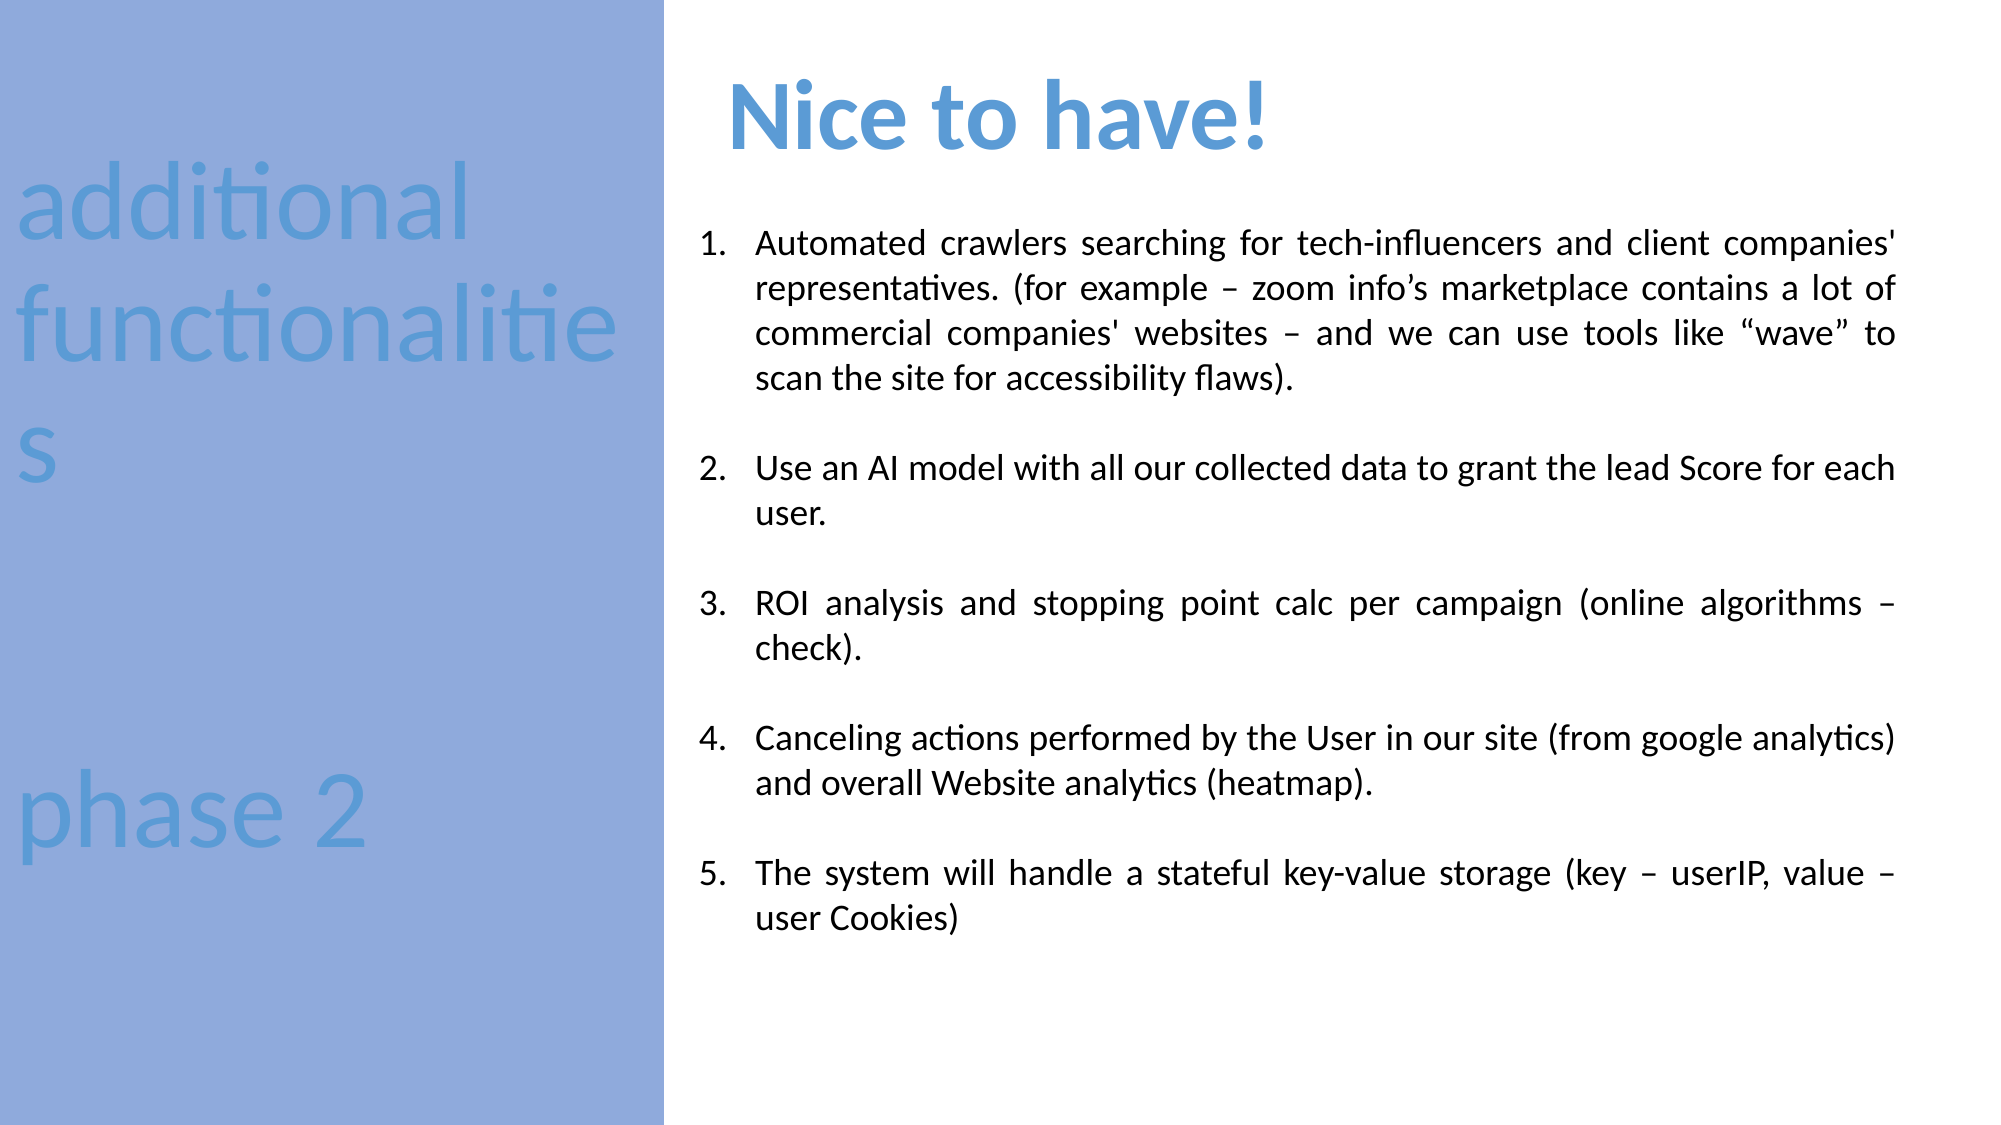

Nice to have!

Automated crawlers searching for tech-influencers and client companies' representatives. (for example – zoom info’s marketplace contains a lot of commercial companies' websites – and we can use tools like “wave” to scan the site for accessibility flaws).

Use an AI model with all our collected data to grant the lead Score for each user.

ROI analysis and stopping point calc per campaign (online algorithms – check).

Canceling actions performed by the User in our site (from google analytics) and overall Website analytics (heatmap).

The system will handle a stateful key-value storage (key – userIP, value – user Cookies)

# additional functionalities phase 2